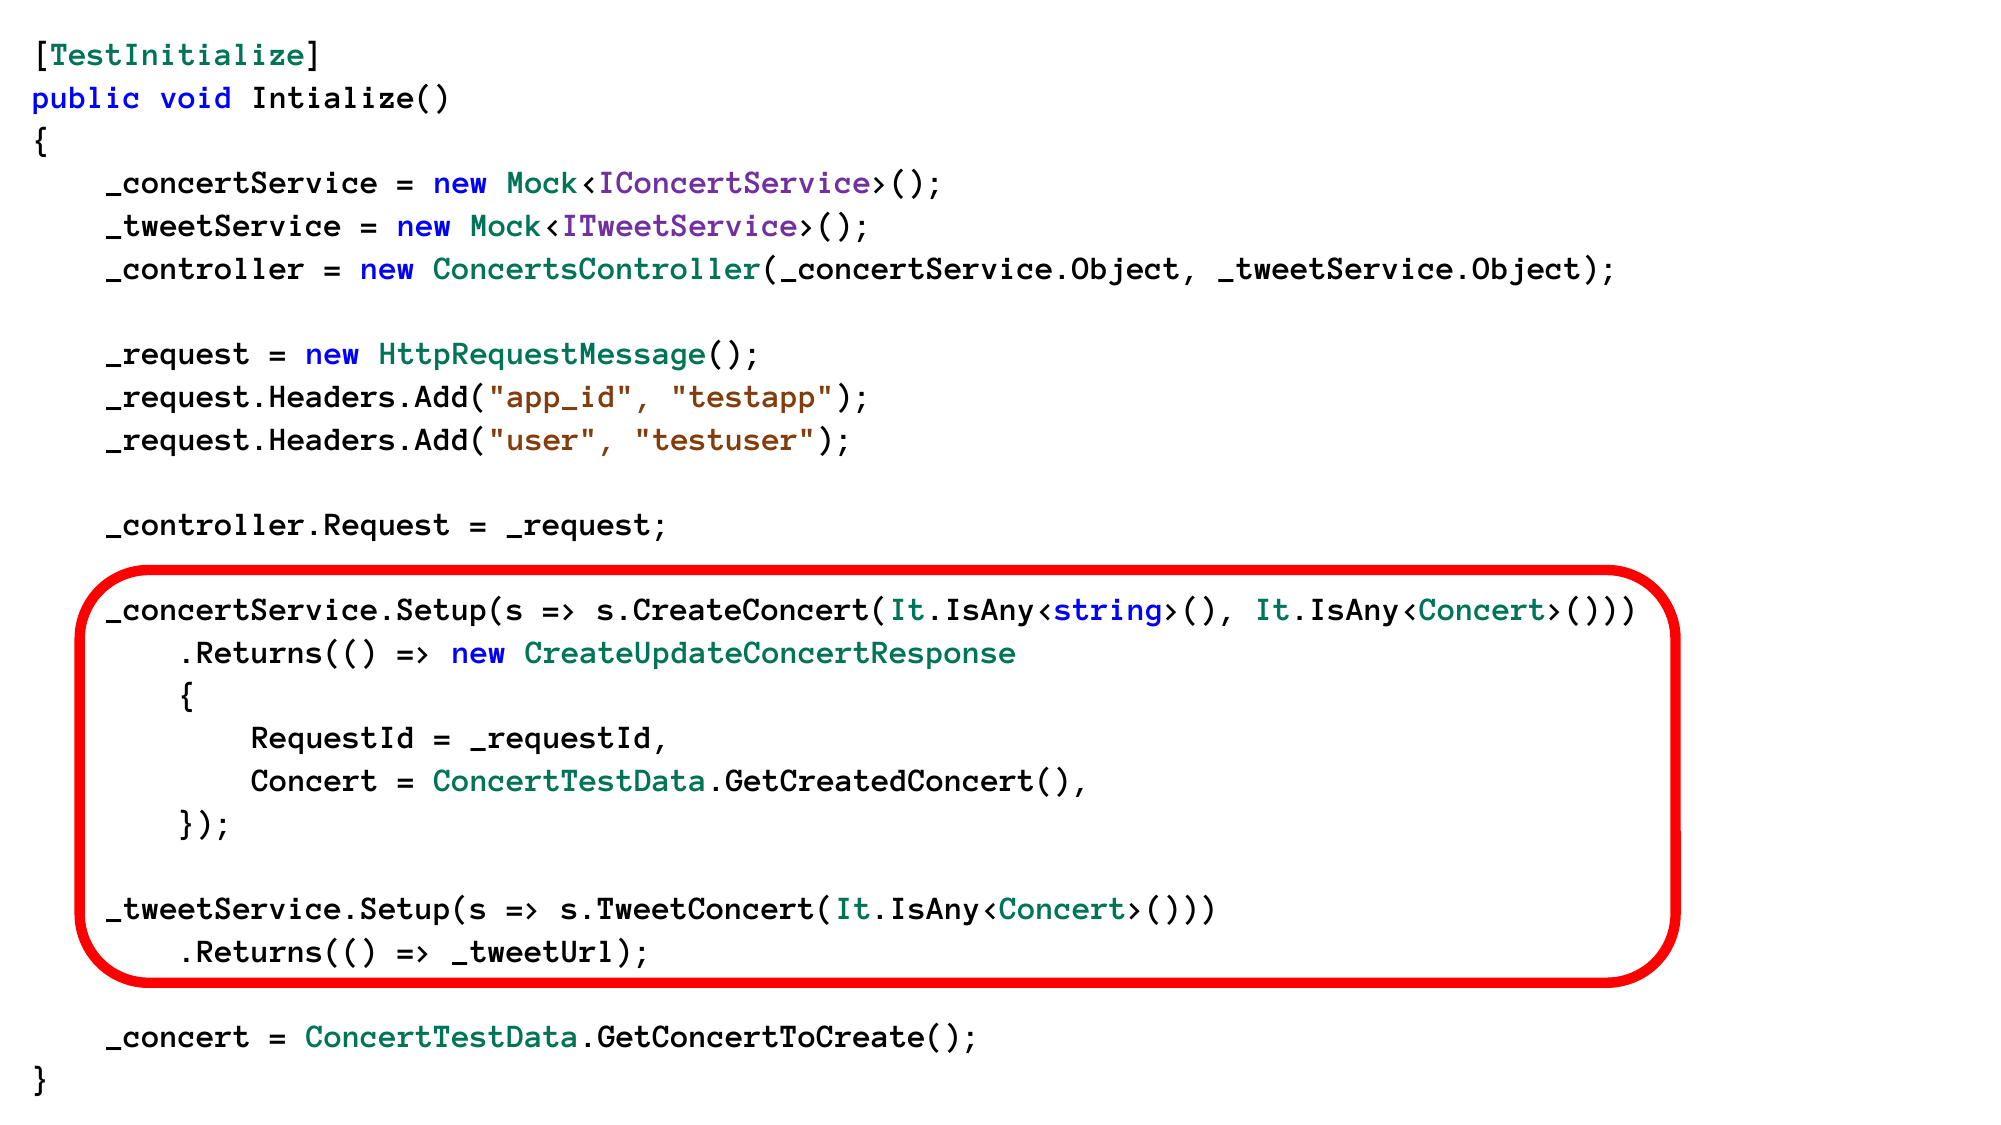

[TestInitialize]
 public void Intialize()
 {
     _concertService = new Mock<IConcertService>();
     _tweetService = new Mock<ITweetService>();
     _controller = new ConcertsController(_concertService.Object, _tweetService.Object);

     _request = new HttpRequestMessage();
     _request.Headers.Add("app_id", "testapp");
     _request.Headers.Add("user", "testuser");

     _controller.Request = _request;

     _concertService.Setup(s => s.CreateConcert(It.IsAny<string>(), It.IsAny<Concert>()))
         .Returns(() => new CreateUpdateConcertResponse
         {
             RequestId = _requestId,
             Concert = ConcertTestData.GetCreatedConcert(),
         });

     _tweetService.Setup(s => s.TweetConcert(It.IsAny<Concert>()))
         .Returns(() => _tweetUrl);

     _concert = ConcertTestData.GetConcertToCreate();
 }